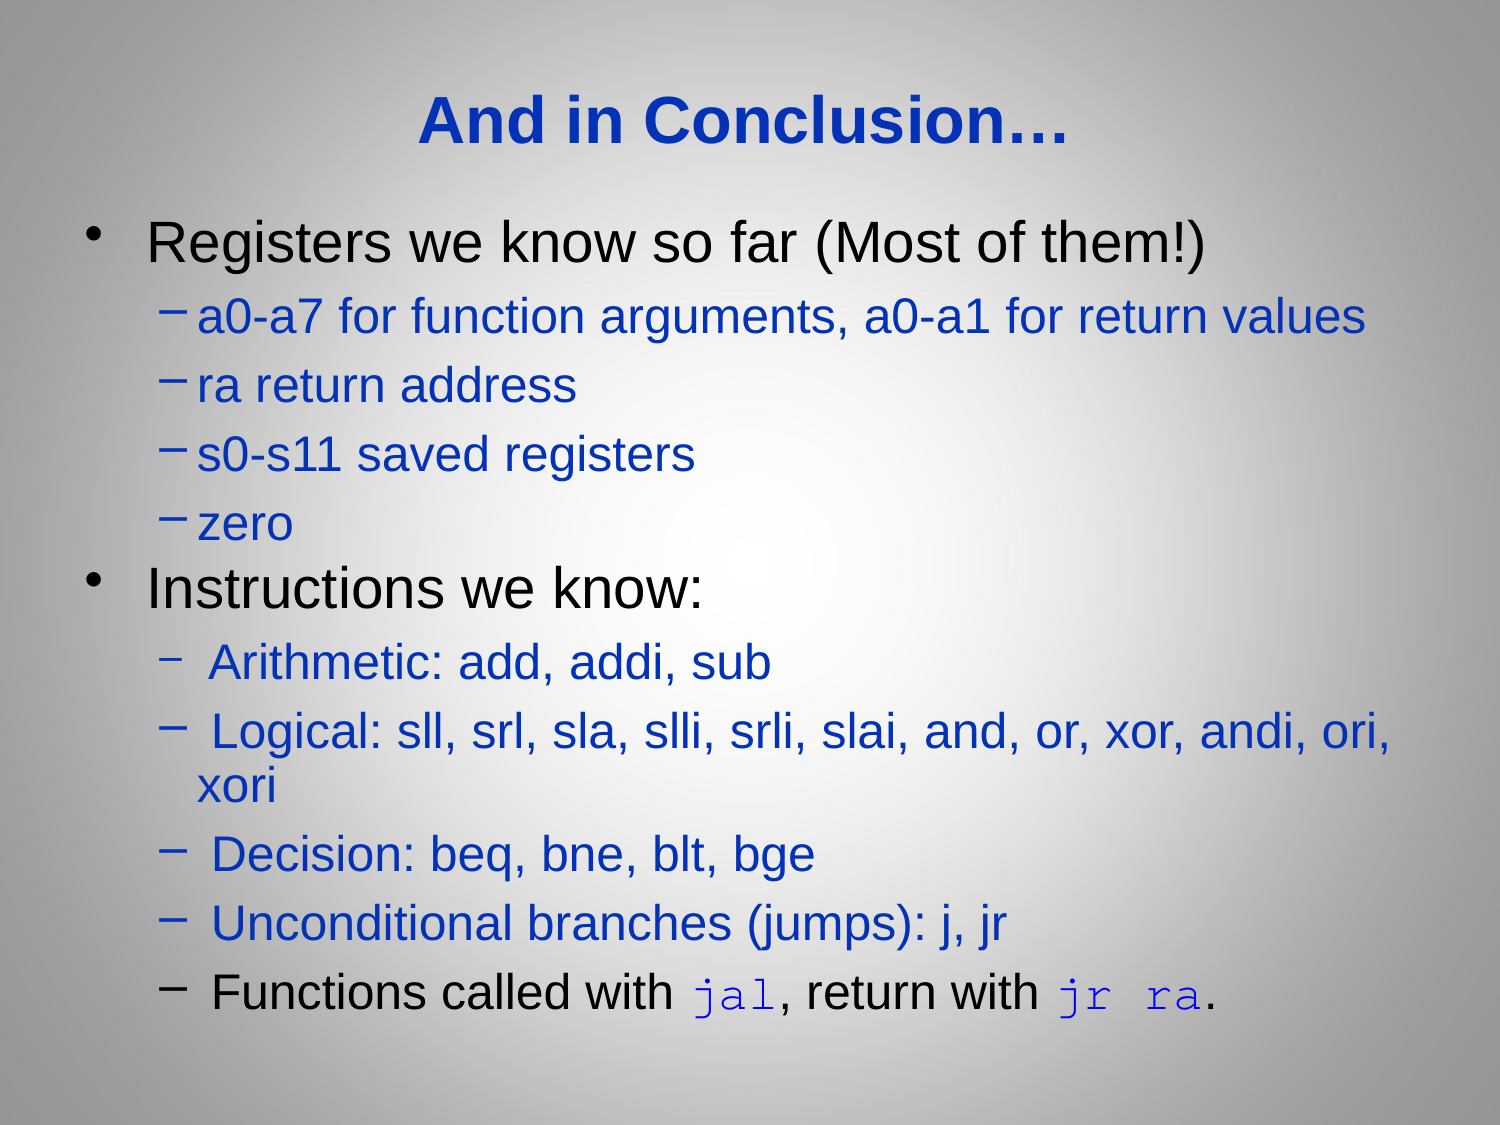

# And in Conclusion…
 Registers we know so far (Most of them!)
a0-a7 for function arguments, a0-a1 for return values
ra return address
s0-s11 saved registers
zero
 Instructions we know:
 Arithmetic: add, addi, sub
 Logical: sll, srl, sla, slli, srli, slai, and, or, xor, andi, ori, xori
 Decision: beq, bne, blt, bge
 Unconditional branches (jumps): j, jr
 Functions called with jal, return with jr ra.